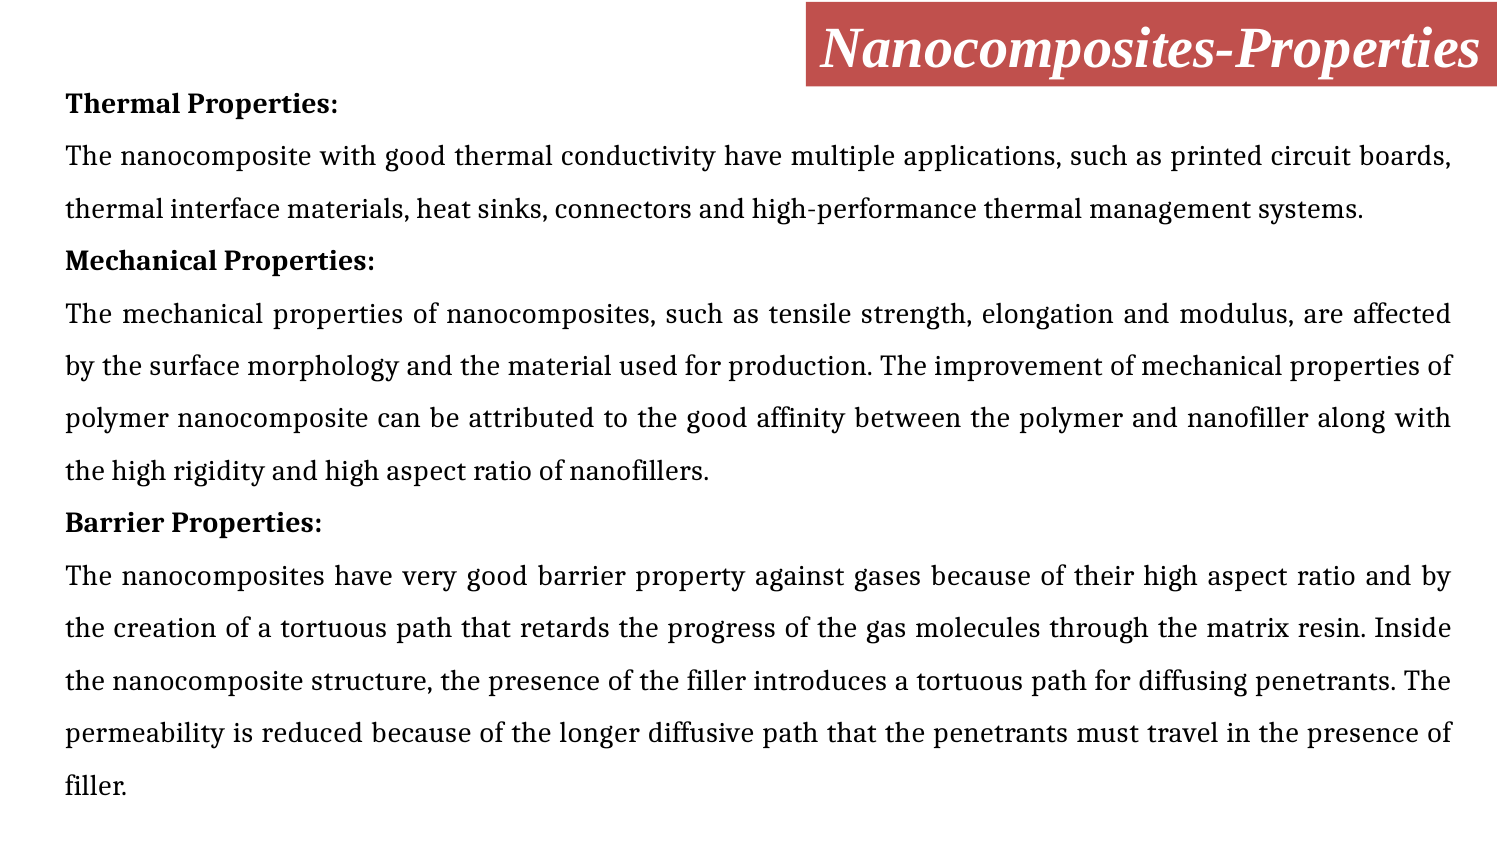

Nanocomposites-Properties
Thermal Properties:
The nanocomposite with good thermal conductivity have multiple applications, such as printed circuit boards, thermal interface materials, heat sinks, connectors and high-performance thermal management systems.
Mechanical Properties:
The mechanical properties of nanocomposites, such as tensile strength, elongation and modulus, are affected by the surface morphology and the material used for production. The improvement of mechanical properties of polymer nanocomposite can be attributed to the good affinity between the polymer and nanofiller along with the high rigidity and high aspect ratio of nanofillers.
Barrier Properties:
The nanocomposites have very good barrier property against gases because of their high aspect ratio and by the creation of a tortuous path that retards the progress of the gas molecules through the matrix resin. Inside the nanocomposite structure, the presence of the filler introduces a tortuous path for diffusing penetrants. The permeability is reduced because of the longer diffusive path that the penetrants must travel in the presence of filler.